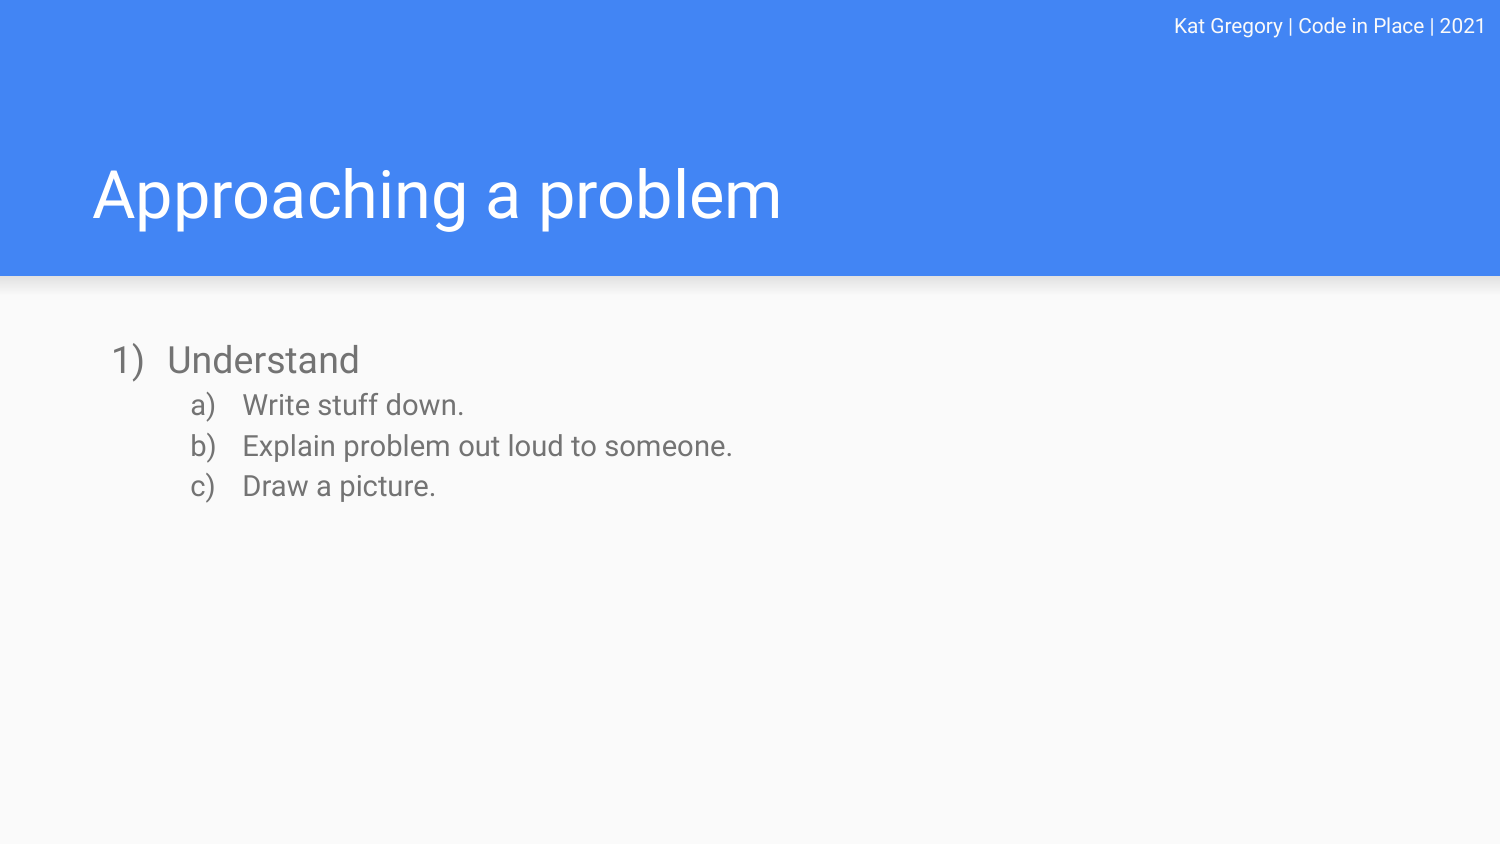

Kat Gregory | Code in Place | 2021
# Approaching a problem
Understand
Write stuff down.
Explain problem out loud to someone.
Draw a picture.